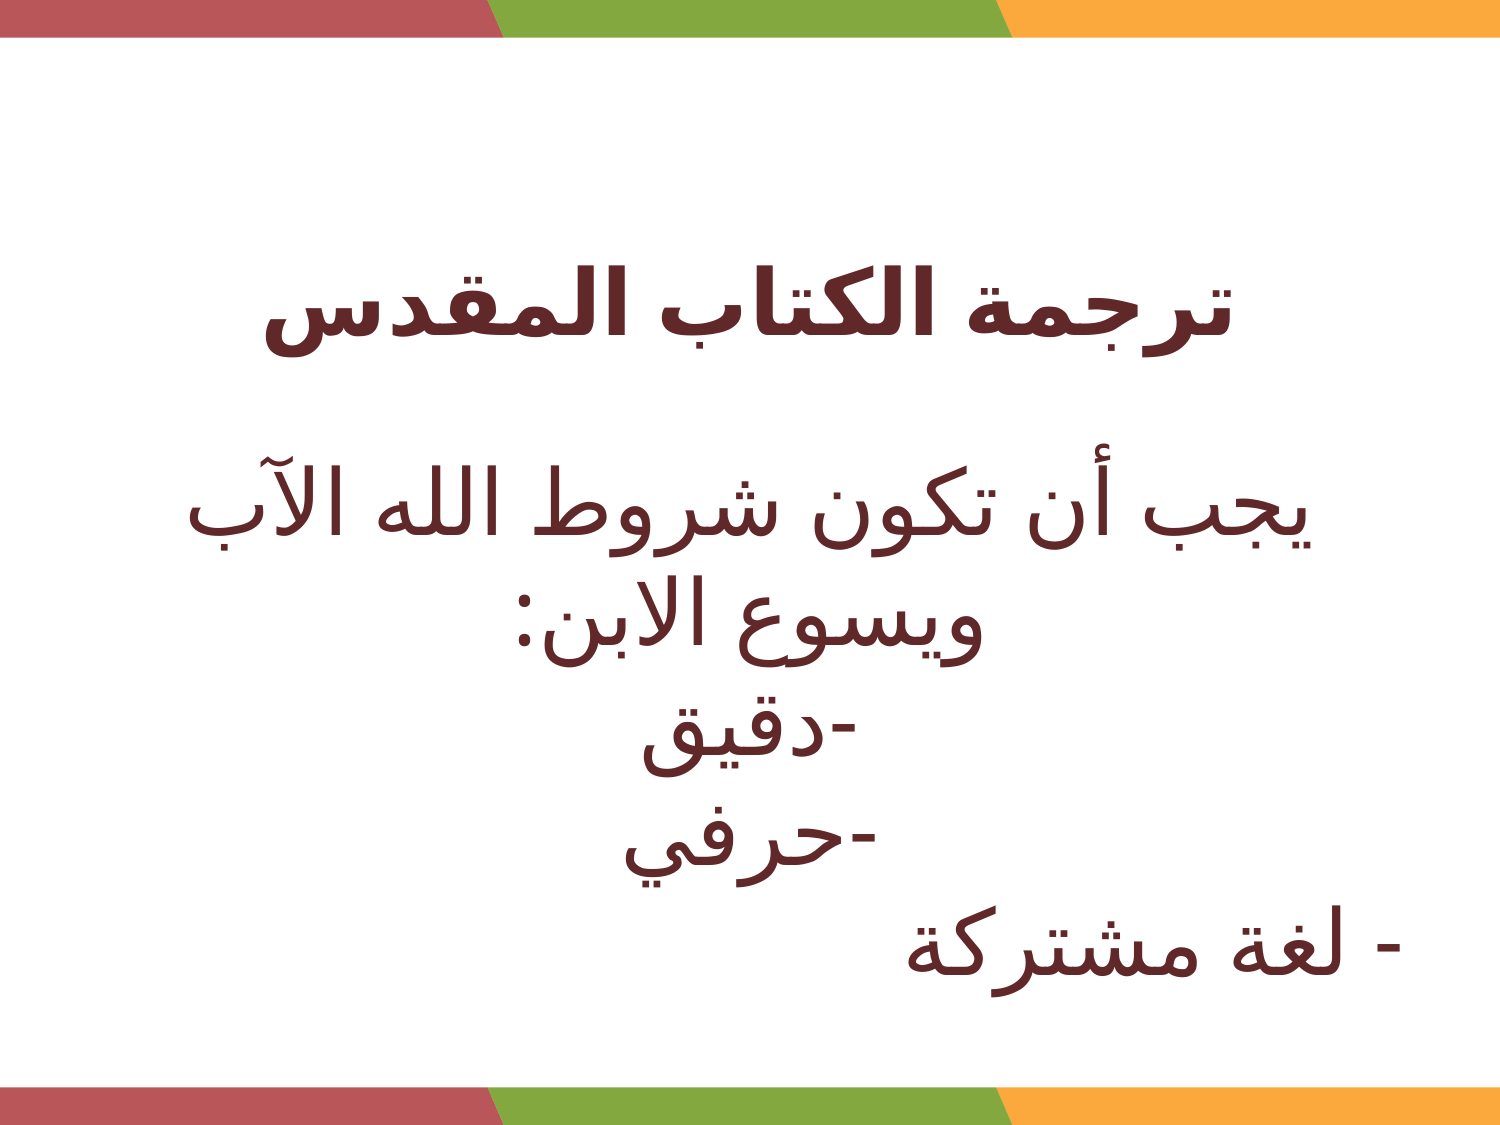

ترجمة الكتاب المقدس

يجب أن تكون شروط الله الآب ويسوع الابن:
-دقيق
-حرفي
- لغة مشتركة